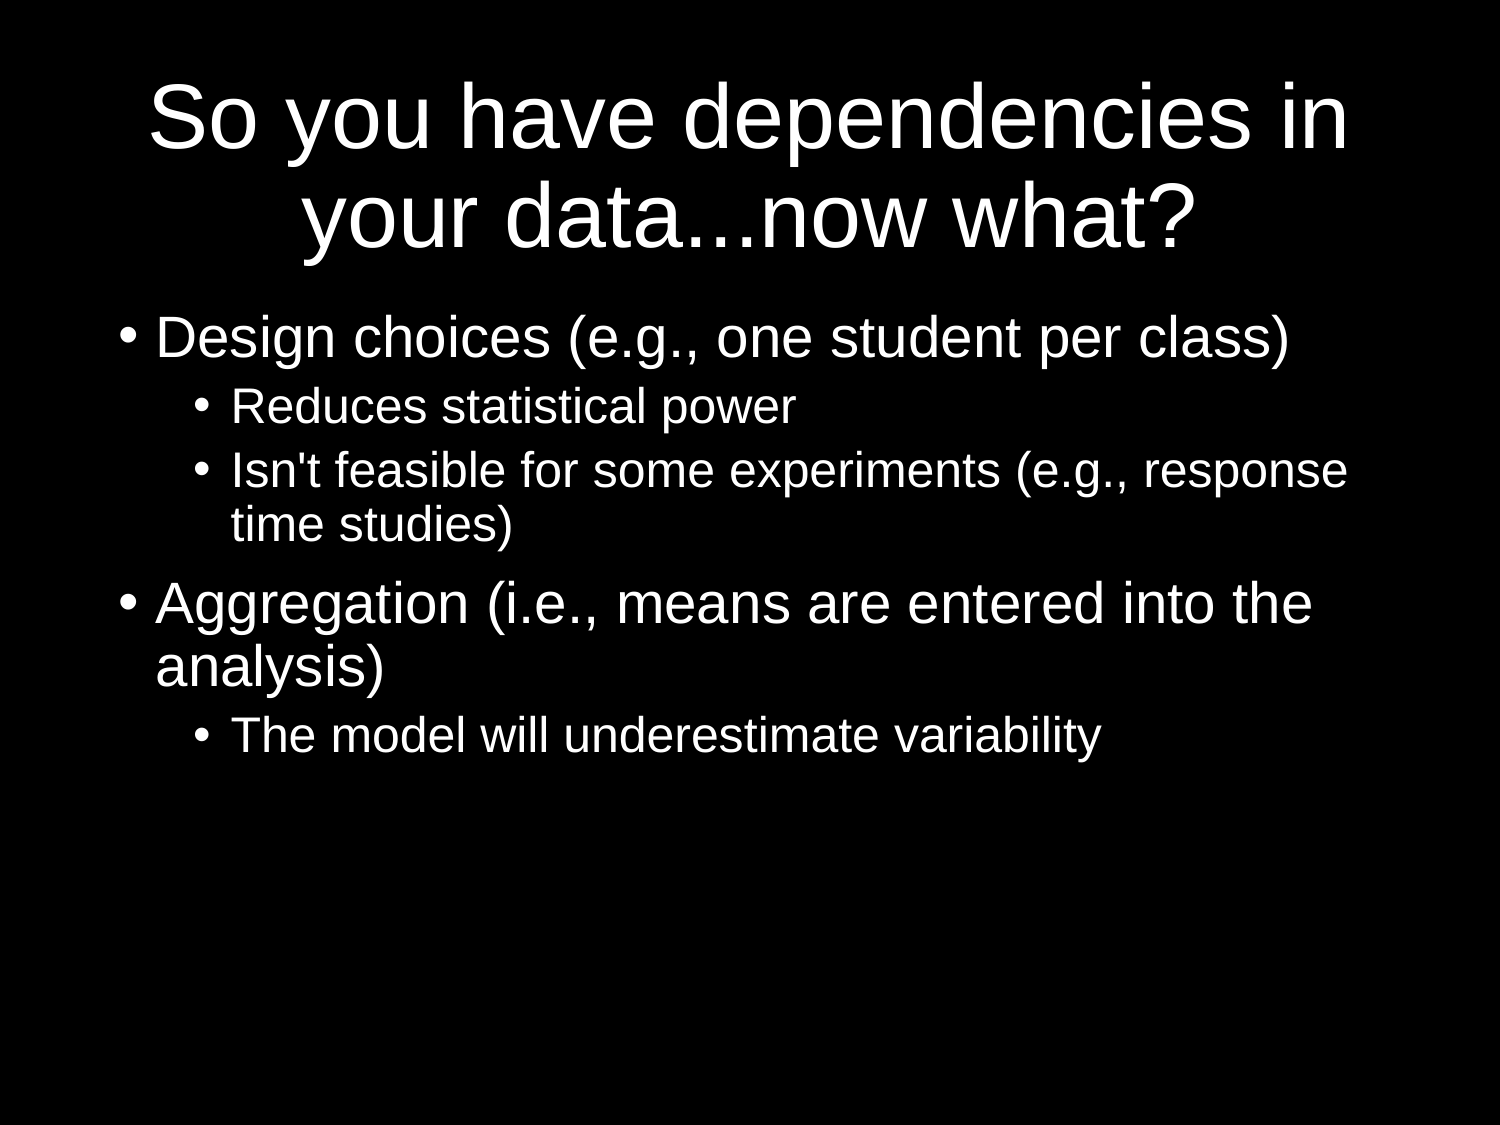

# So you have dependencies in your data...now what?
Design choices (e.g., one student per class)
Reduces statistical power
Isn't feasible for some experiments (e.g., response time studies)
Aggregation (i.e., means are entered into the analysis)
The model will underestimate variability